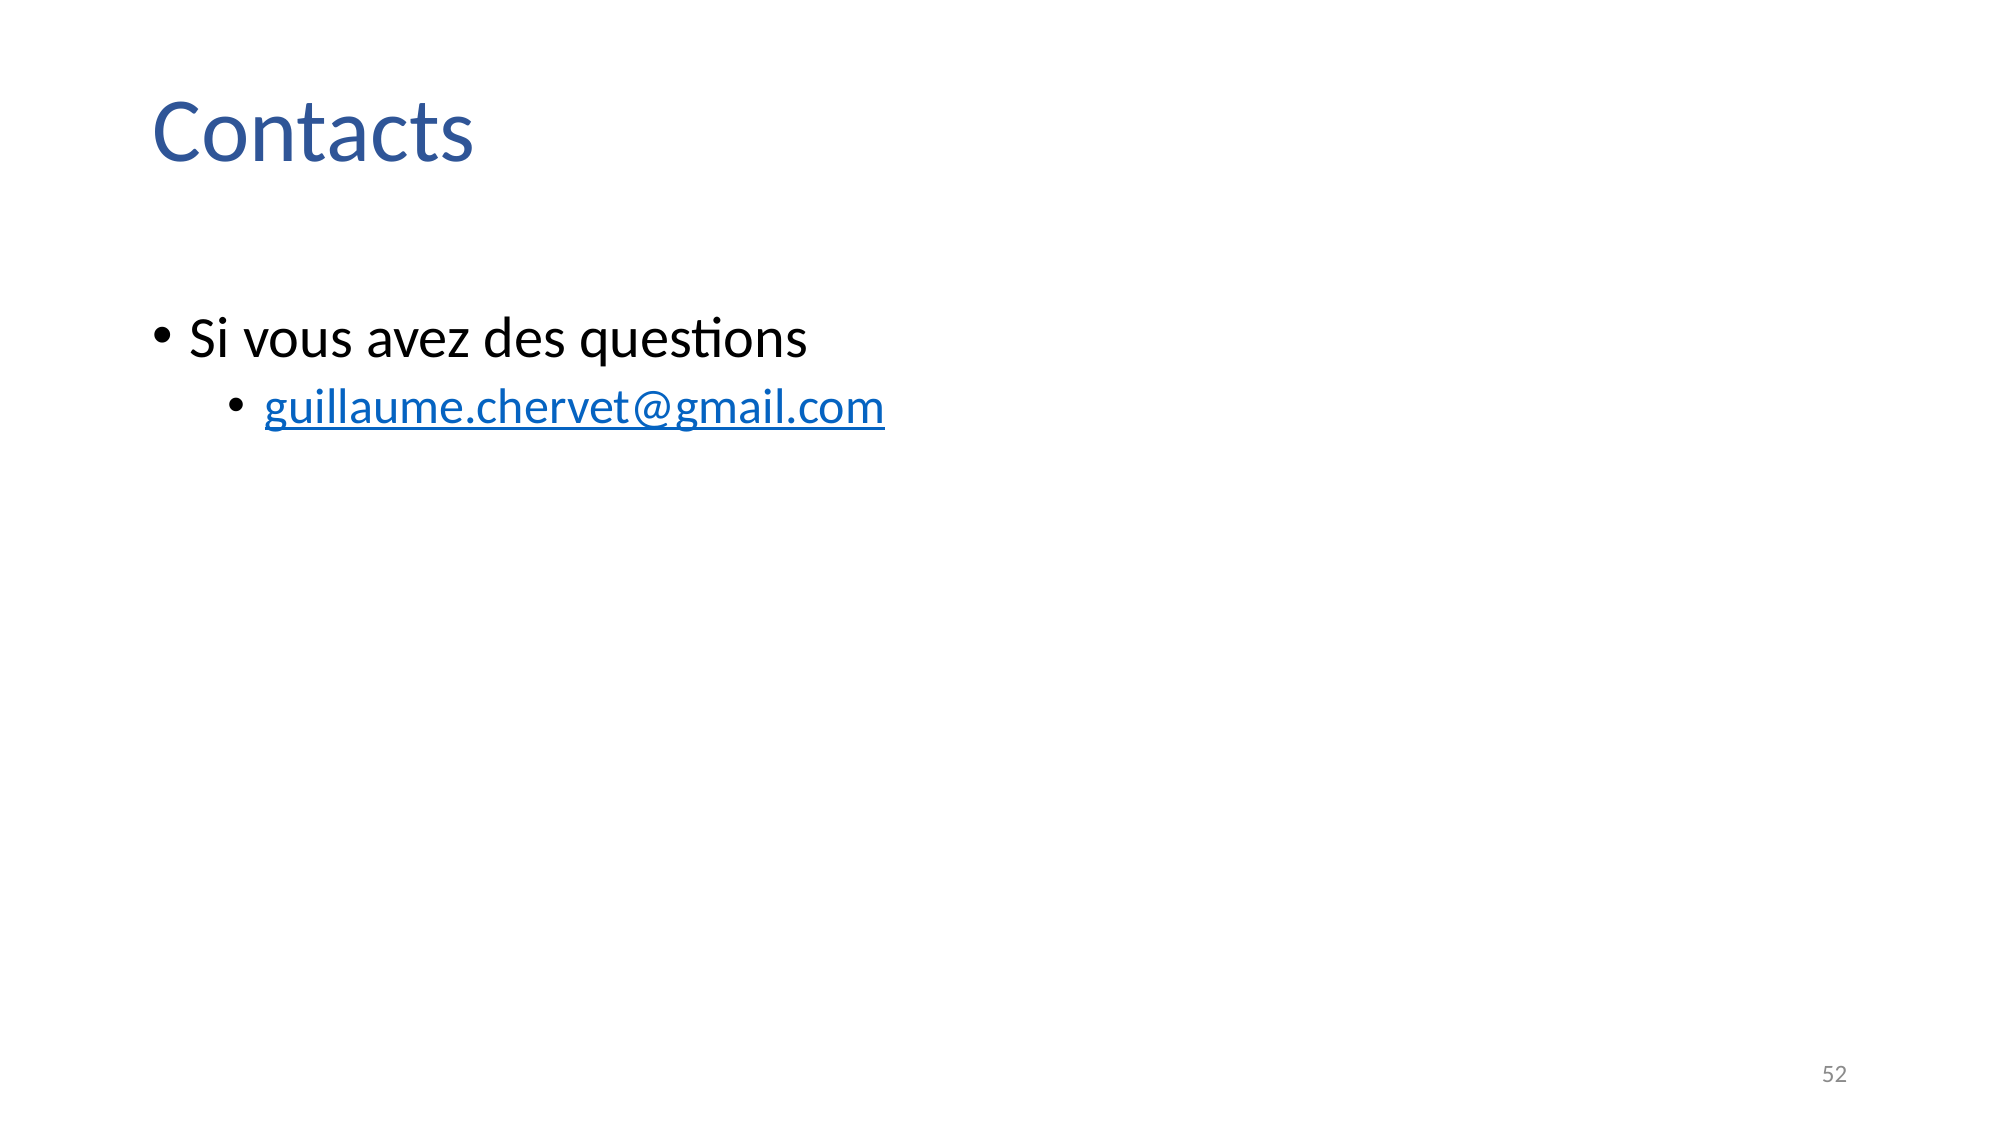

# Contacts
Si vous avez des questions
guillaume.chervet@gmail.com

52